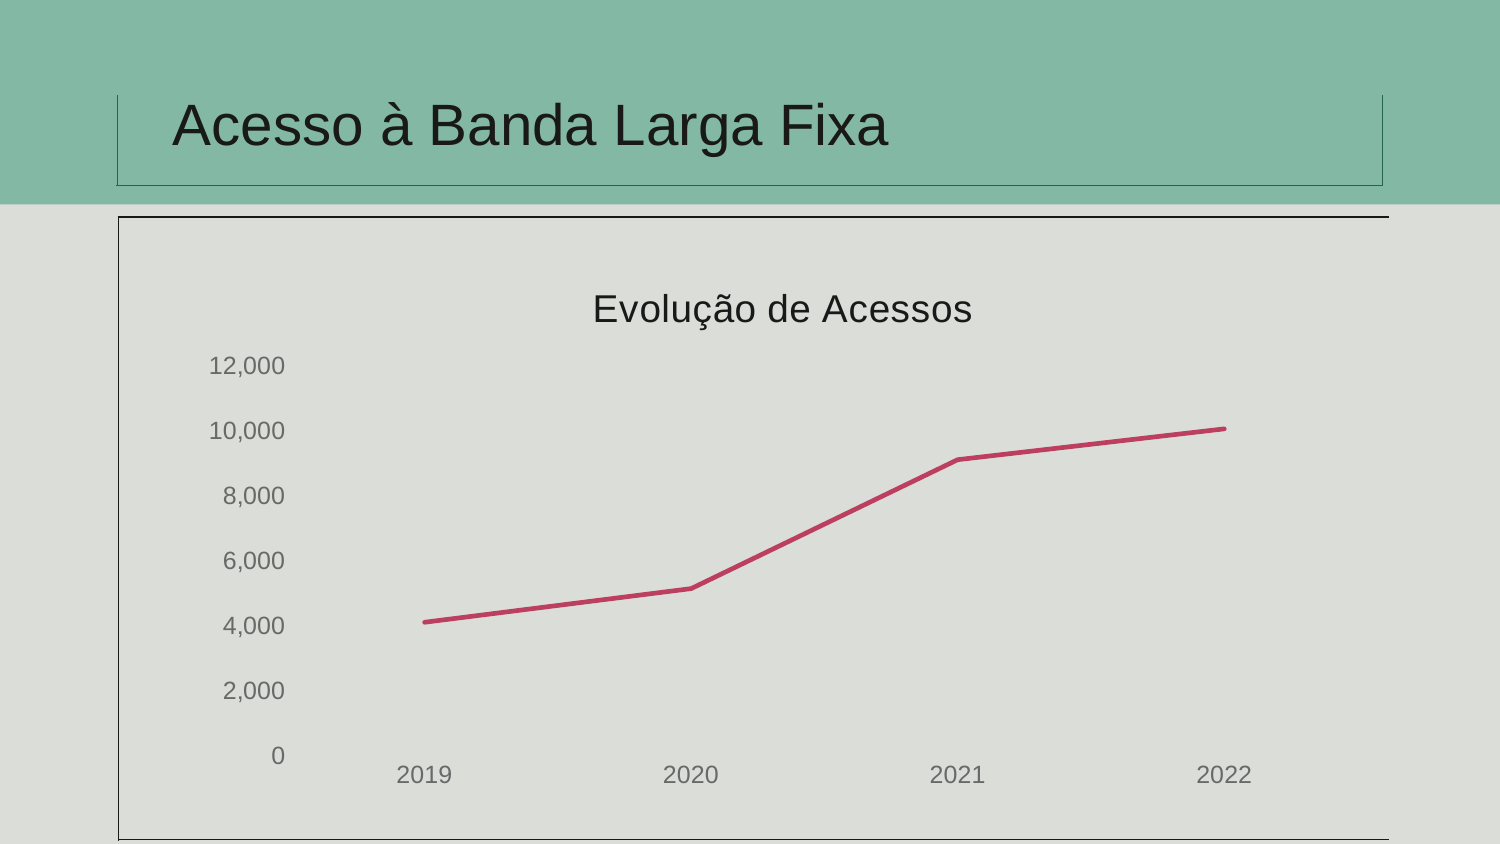

# Acesso à Banda Larga Fixa

### Chart: Evolução de Acessos

| Category | Bandeirantes |
|---|---|
| 2019 | 4117.0 |
| 2020 | 5151.0 |
| 2021 | 9118.0 |
| 2022 | 10066.0 |